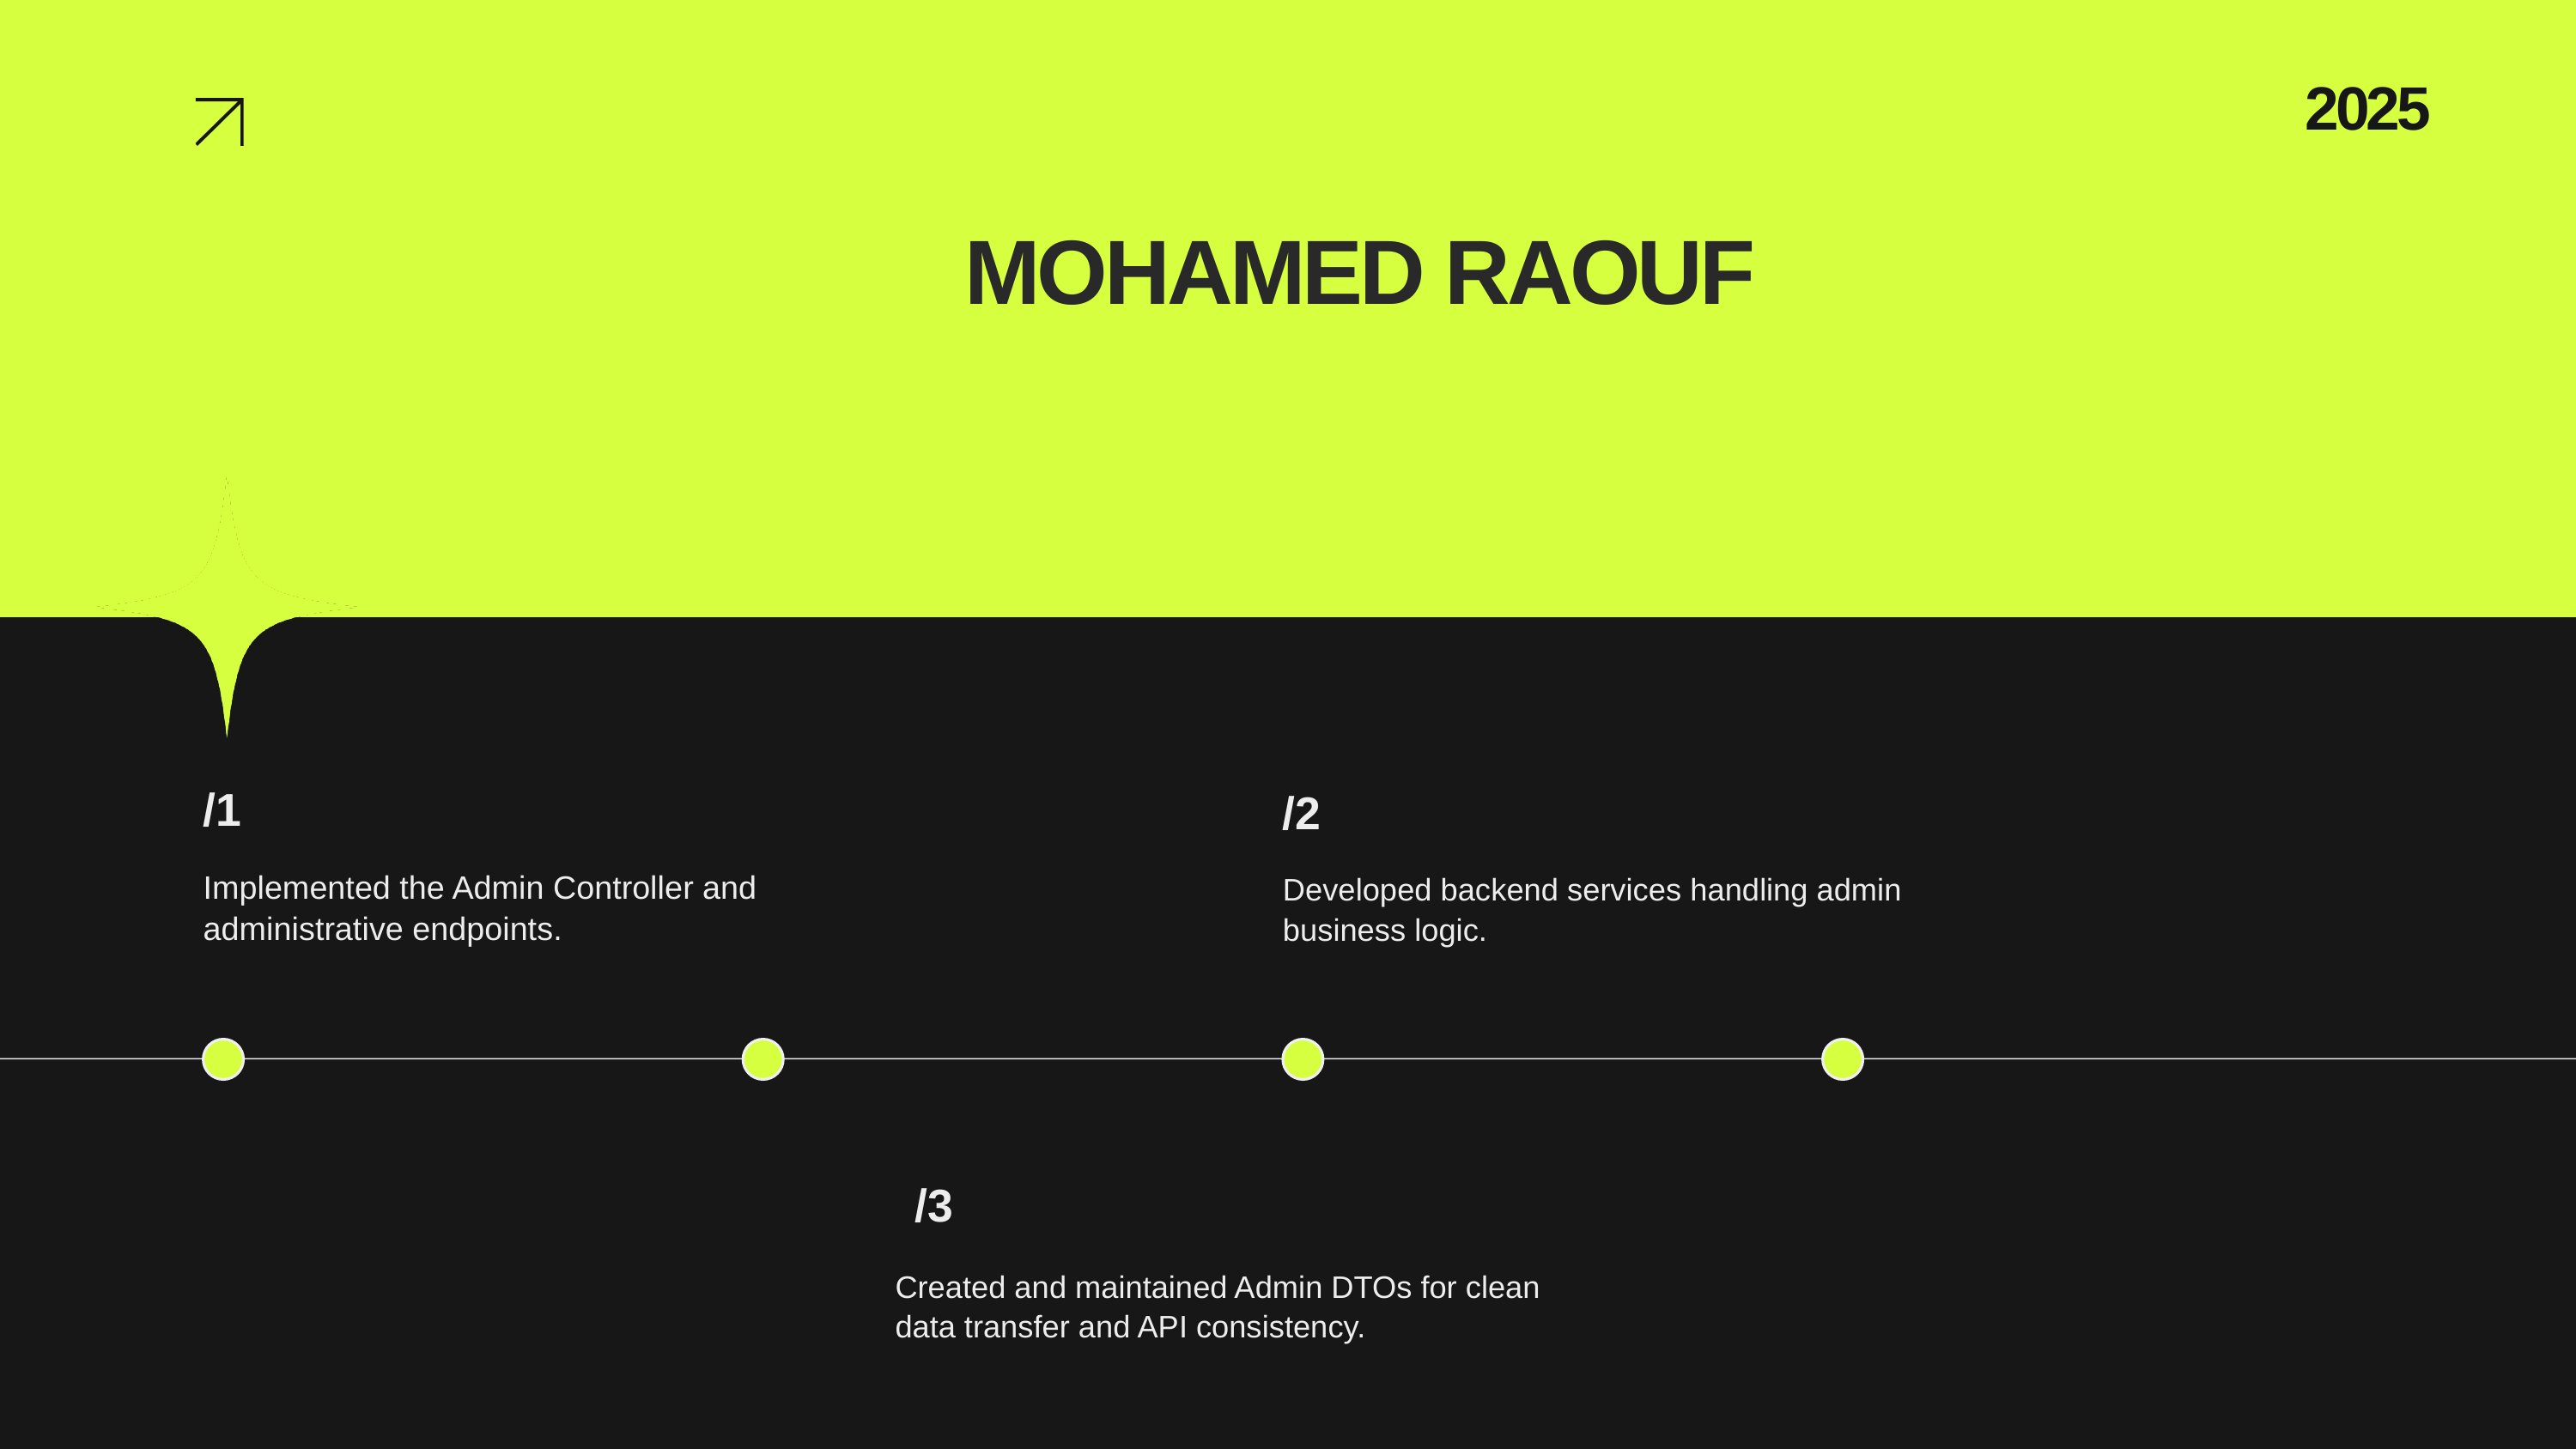

2025

MOHAMED RAOUF

/1
/2
Implemented the Admin Controller and administrative endpoints.
Developed backend services handling admin business logic.

/3
Created and maintained Admin DTOs for clean data transfer and API consistency.